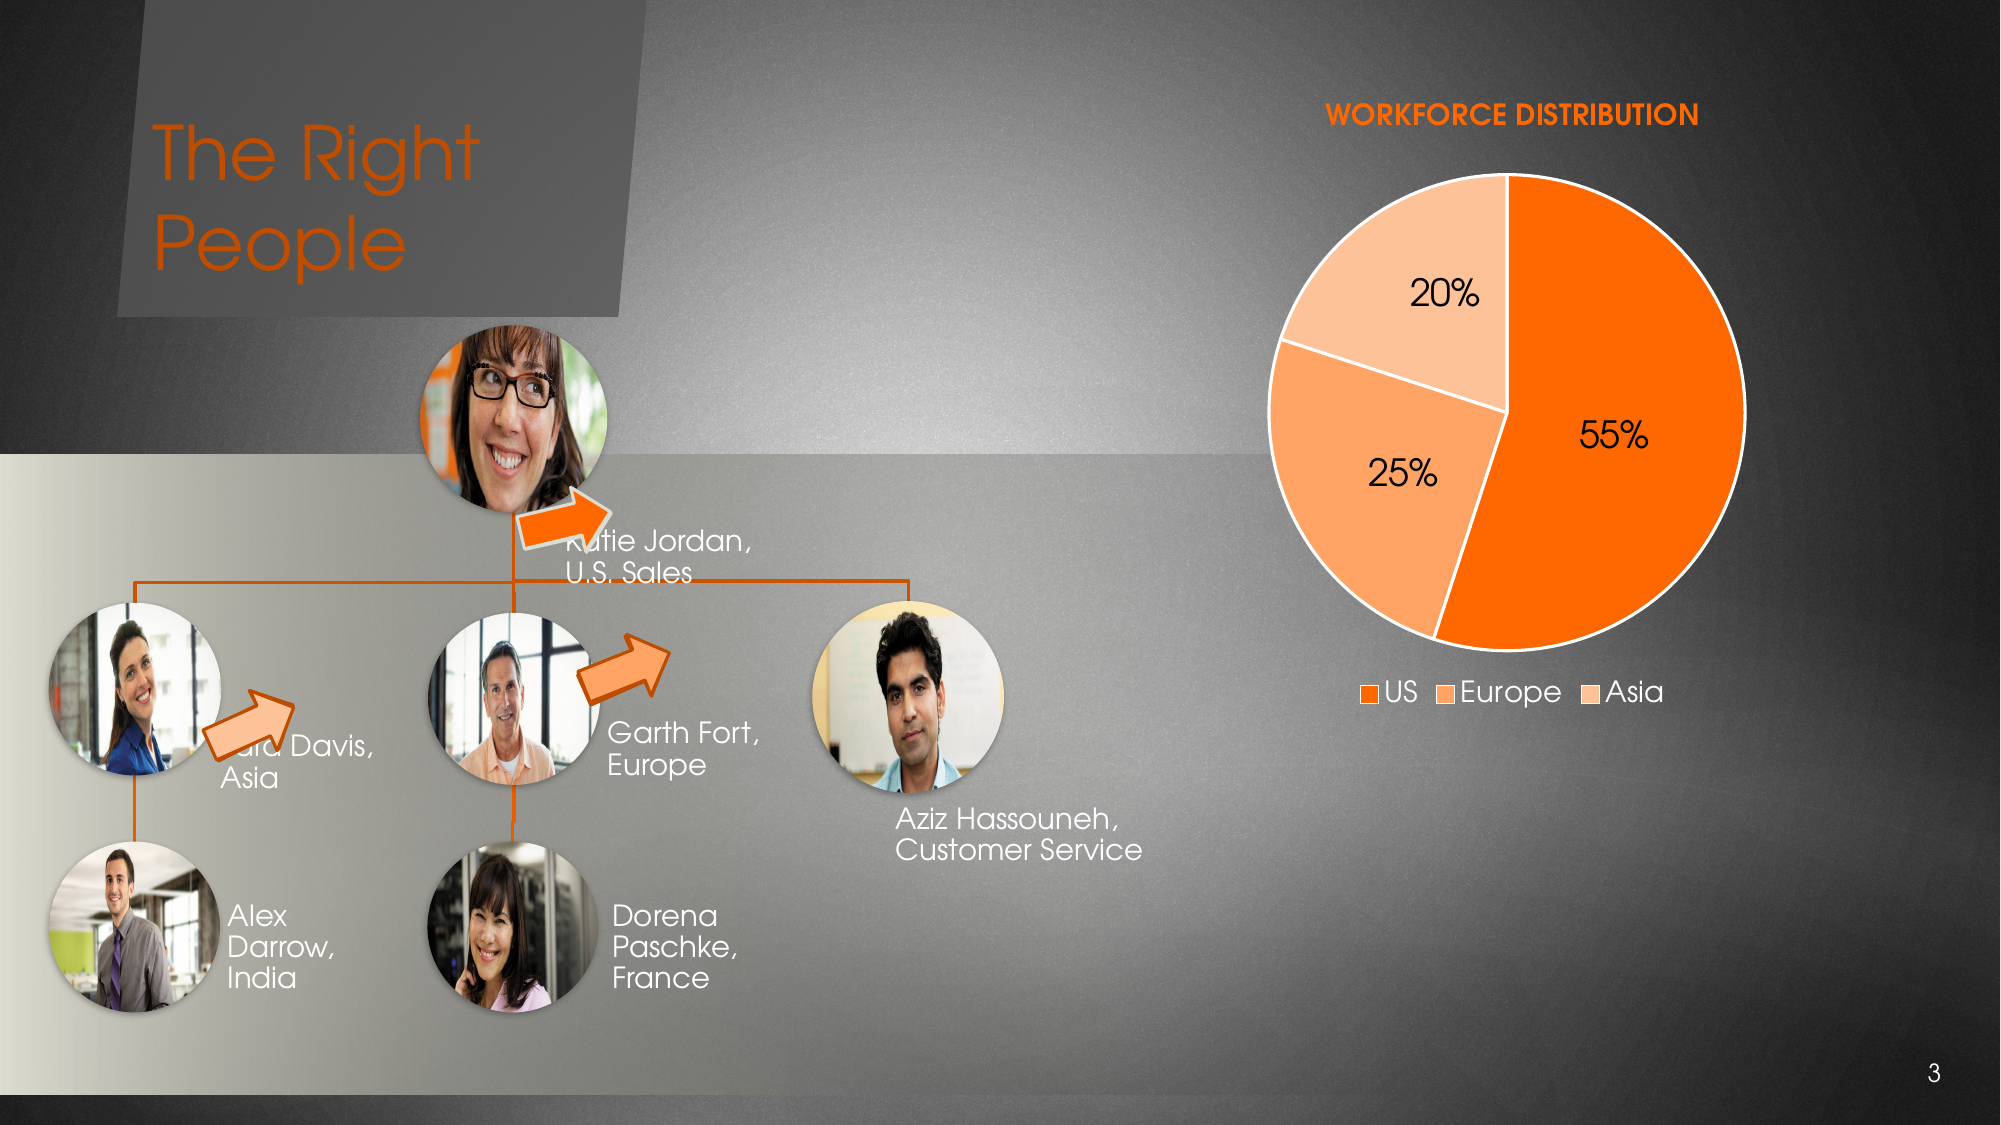

# The Right People

### Chart: WORKFORCE DISTRIBUTION

| Category |  |
|---|---|
| US | 55.0 |
| Europe | 25.0 |
| Asia | 20.0 |
Katie Jordan,
U.S. Sales

Garth Fort, Europe
Sara Davis, Asia
Aziz Hassouneh, Customer Service

Alex Darrow, India
Dorena Paschke, France

3